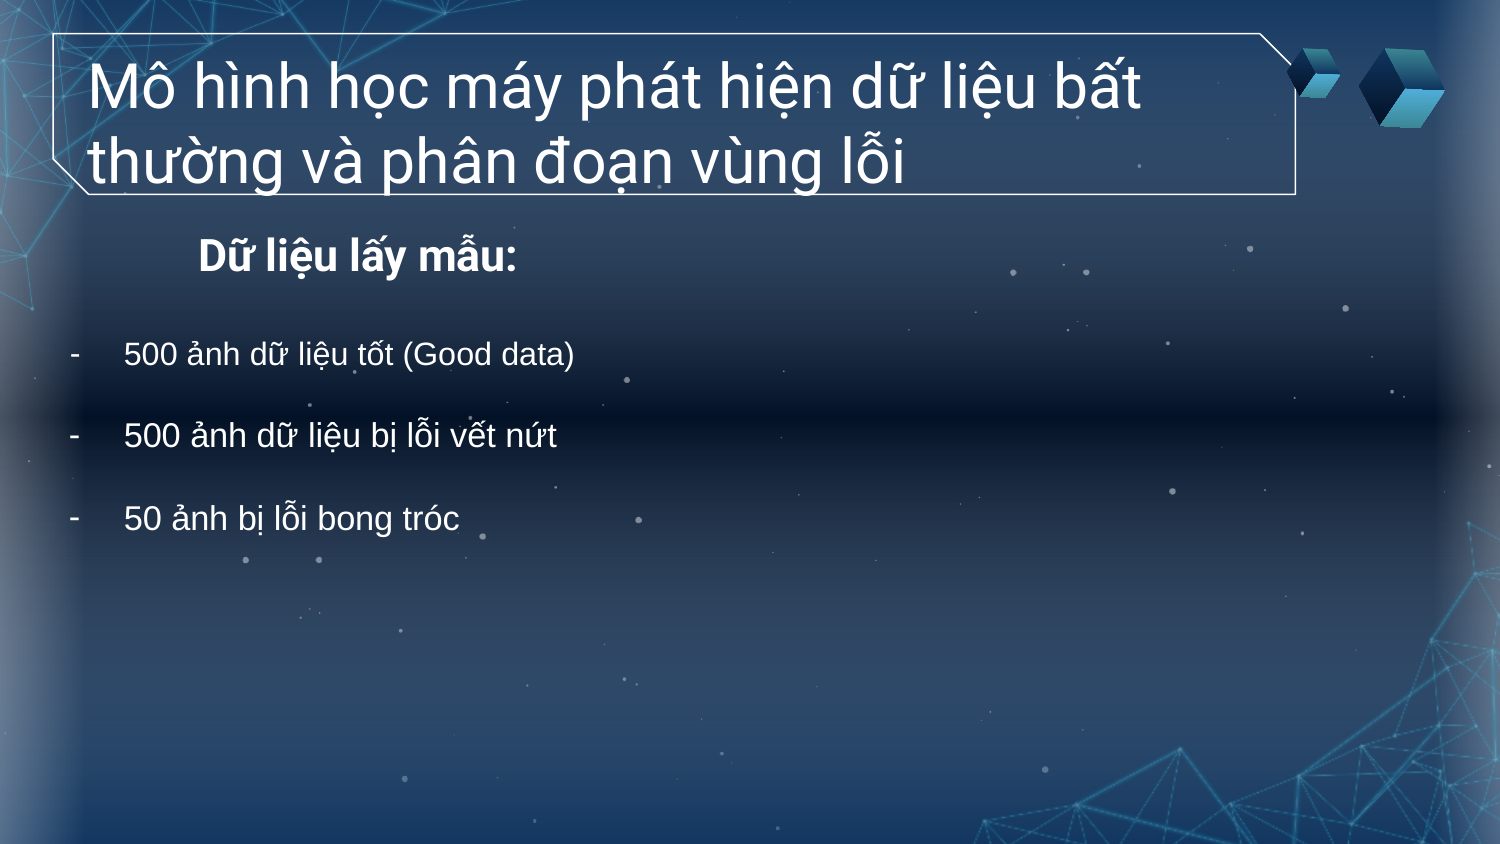

# Mô hình học máy phát hiện dữ liệu bất thường và phân đoạn vùng lỗi

Dữ liệu lấy mẫu:

500 ảnh dữ liệu tốt (Good data)

500 ảnh dữ liệu bị lỗi vết nứt

50 ảnh bị lỗi bong tróc